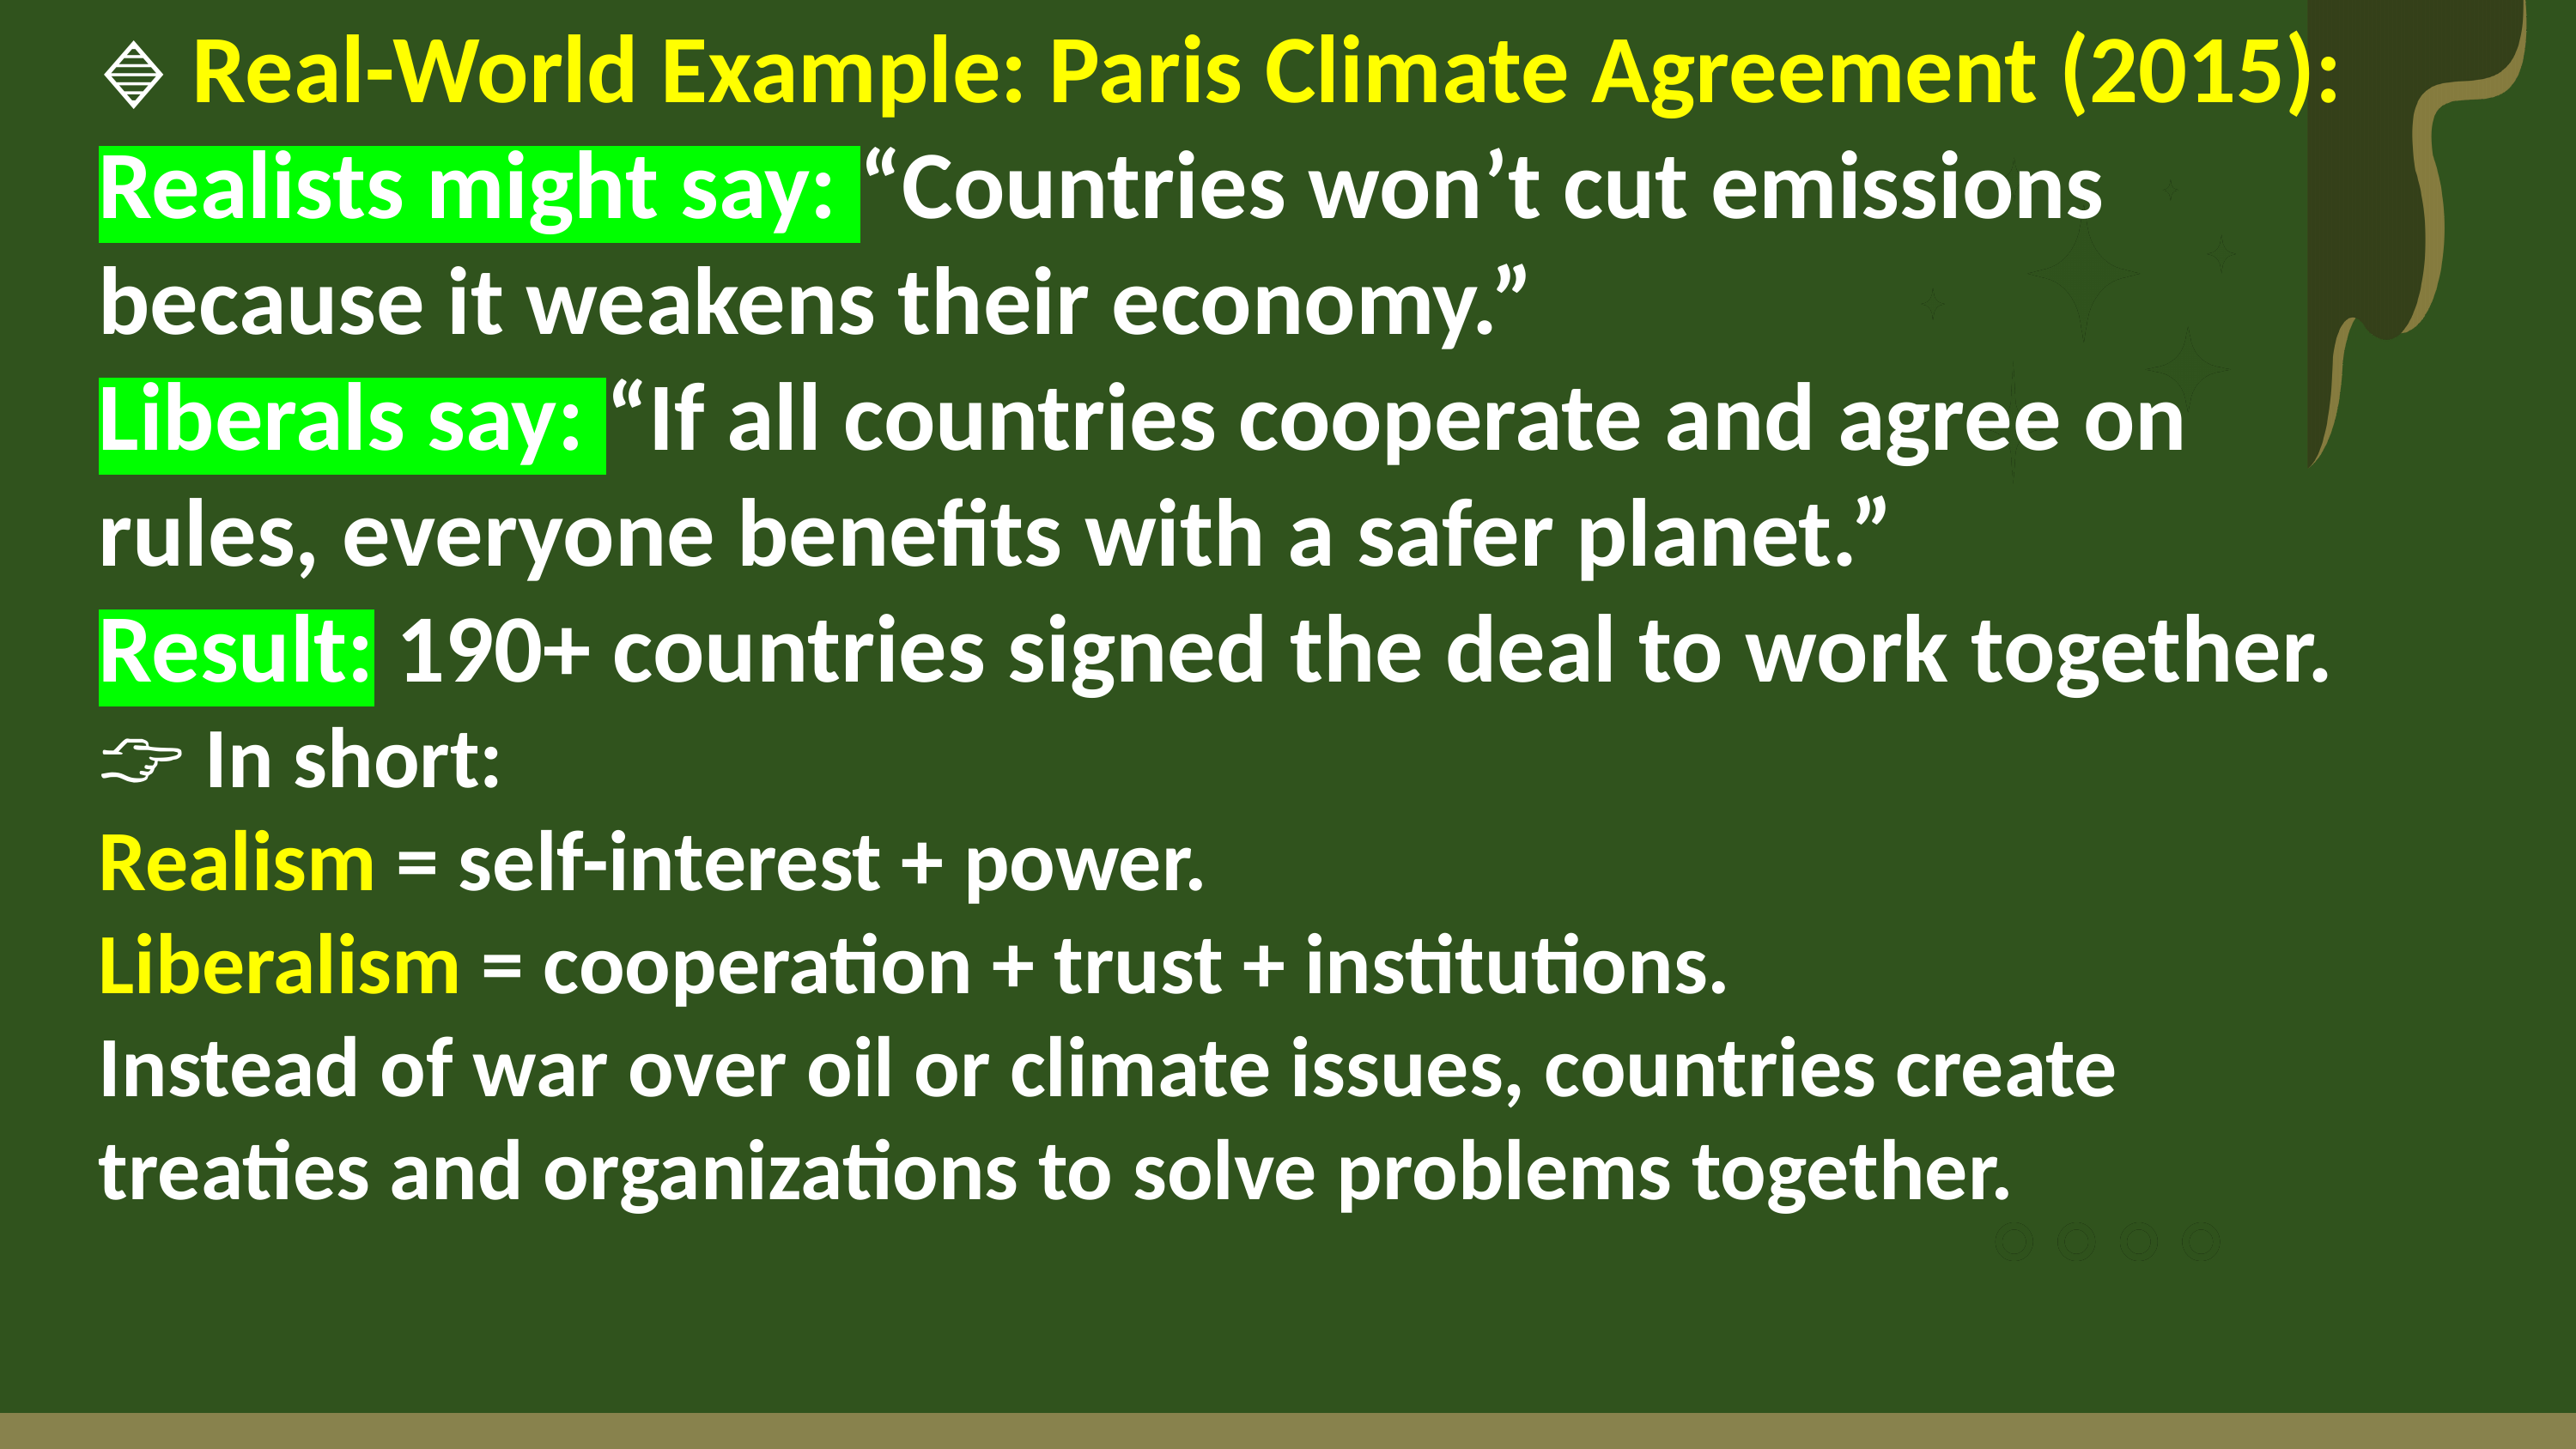

🔹 Real-World Example: Paris Climate Agreement (2015):
Realists might say: “Countries won’t cut emissions because it weakens their economy.”
Liberals say: “If all countries cooperate and agree on rules, everyone benefits with a safer planet.”
Result: 190+ countries signed the deal to work together.
👉 In short:
Realism = self-interest + power.
Liberalism = cooperation + trust + institutions.
Instead of war over oil or climate issues, countries create treaties and organizations to solve problems together.